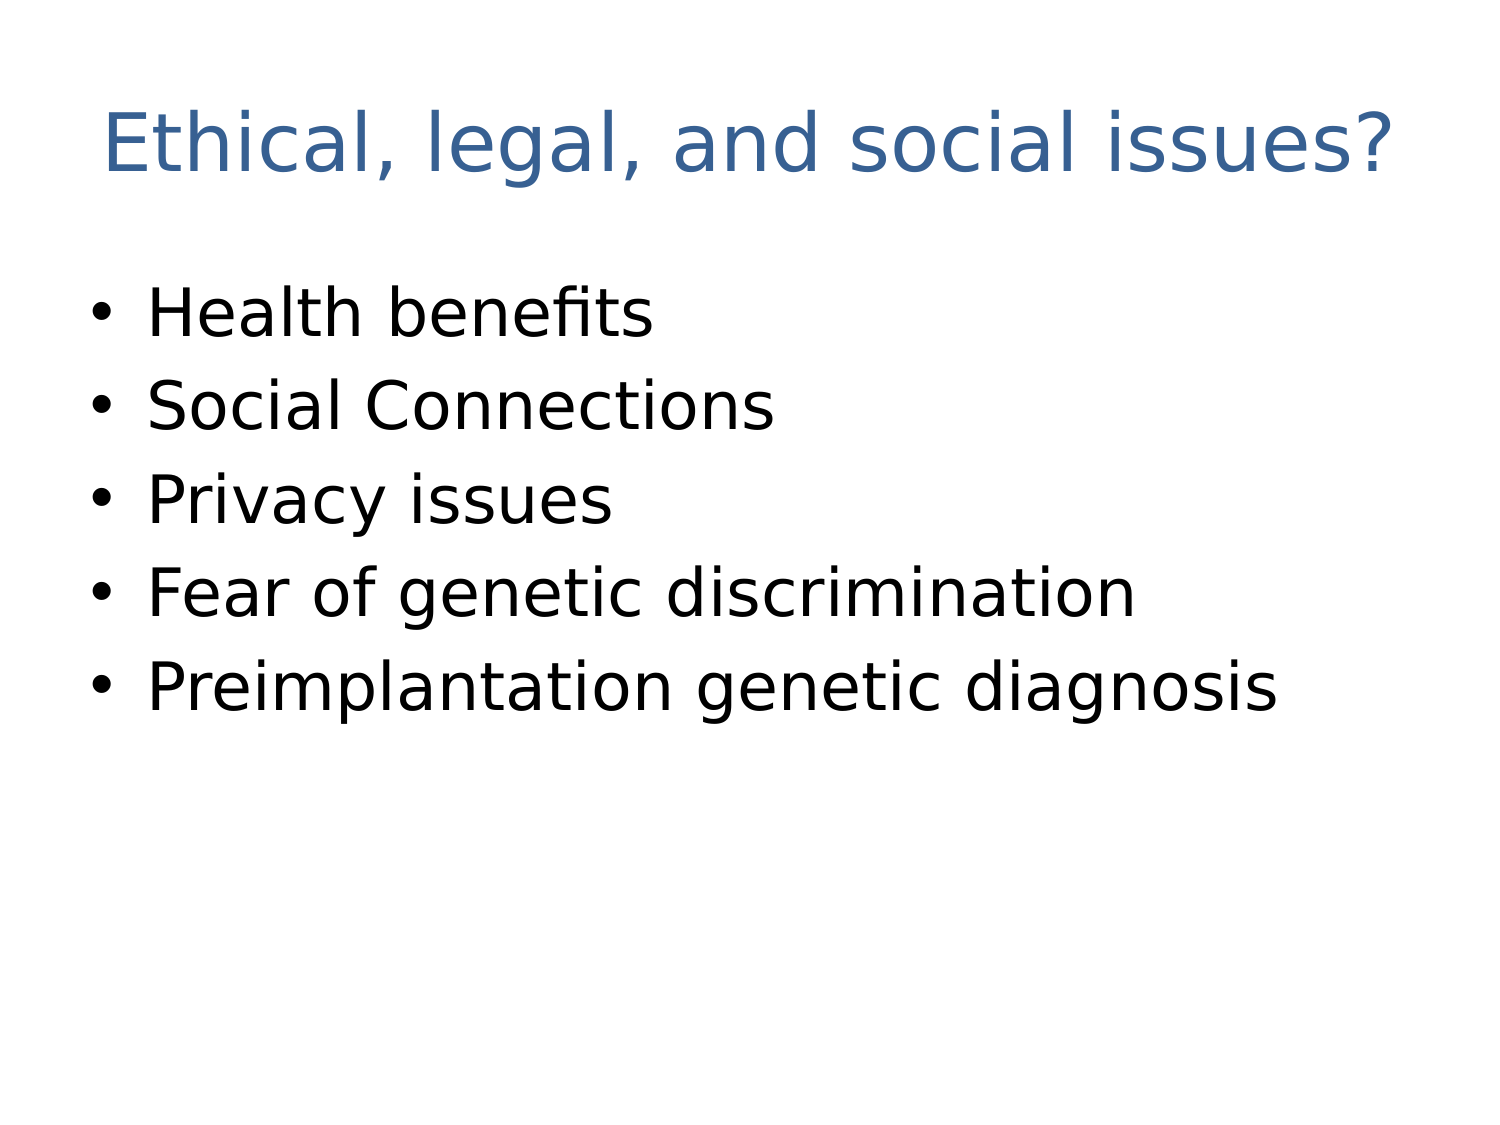

# Ethical, legal, and social issues?
Health benefits
Social Connections
Privacy issues
Fear of genetic discrimination
Preimplantation genetic diagnosis